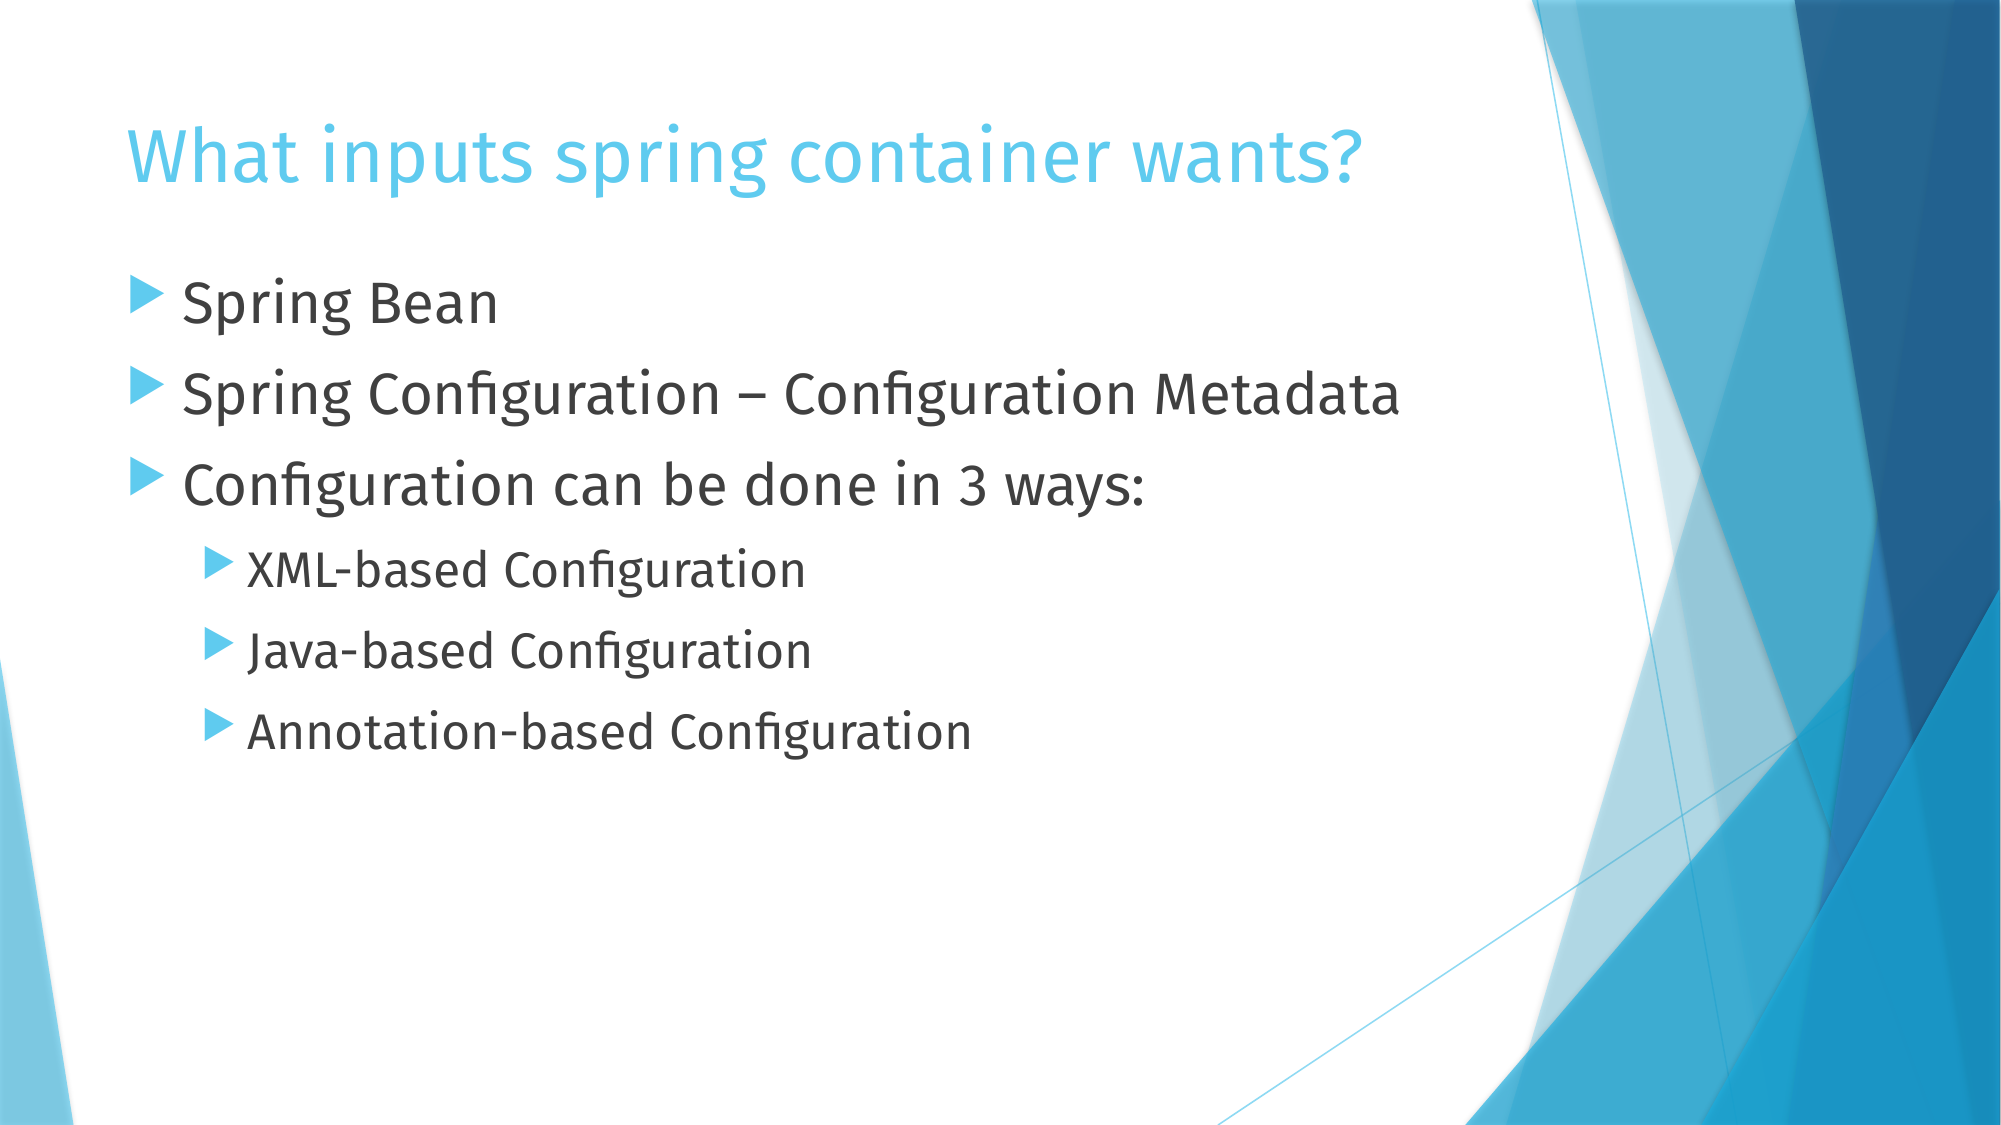

# What inputs spring container wants?
Spring Bean
Spring Configuration – Configuration Metadata
Configuration can be done in 3 ways:
XML-based Configuration
Java-based Configuration
Annotation-based Configuration